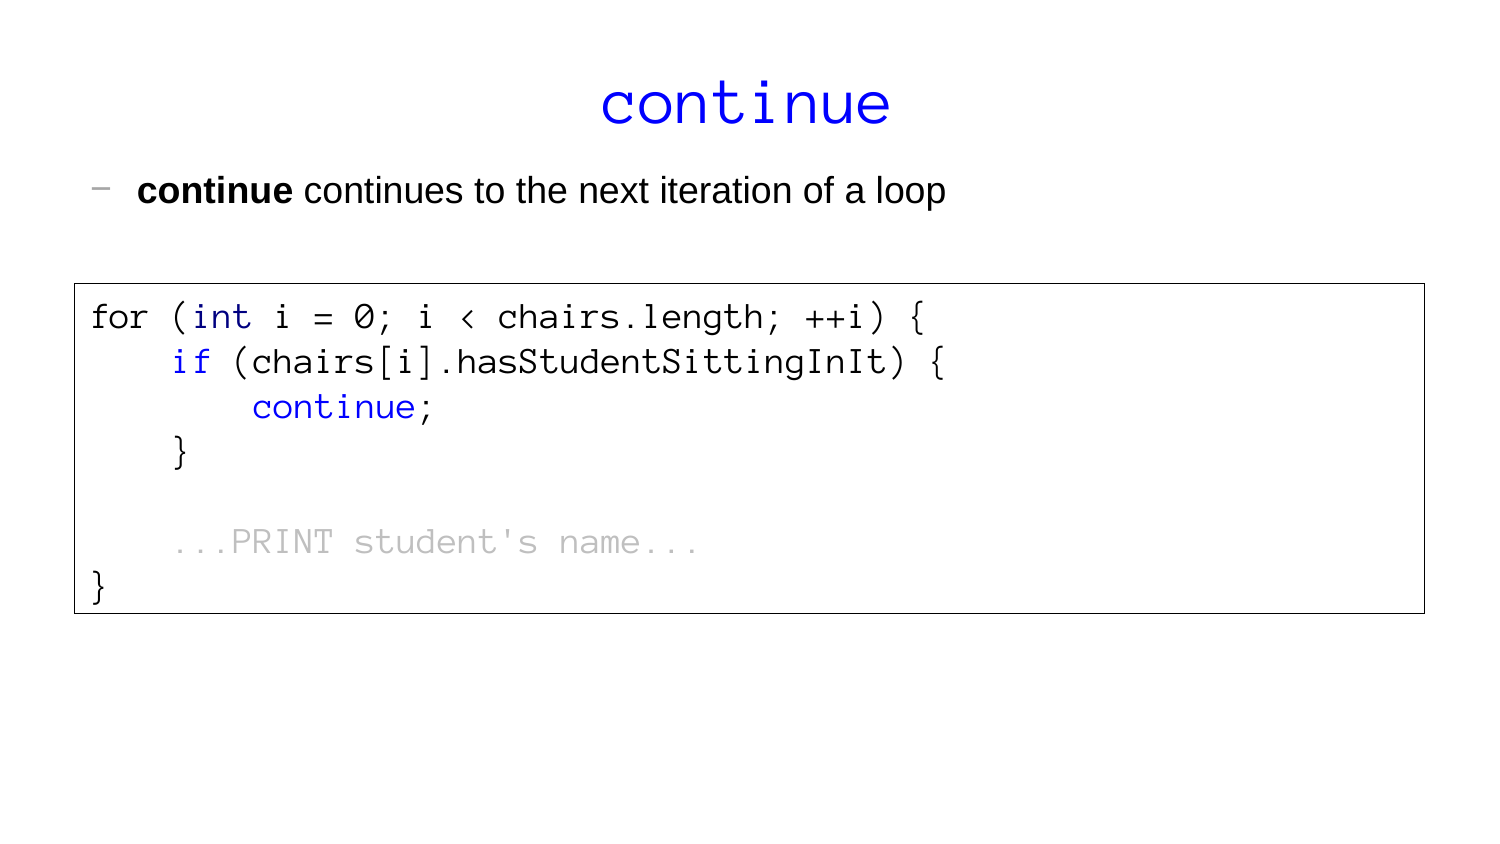

# continue
continue continues to the next iteration of a loop

for (int i = 0; i < chairs.length; ++i) {
    if (chairs[i].hasStudentSittingInIt) {
        continue;
    }

    ...PRINT student's name...
}